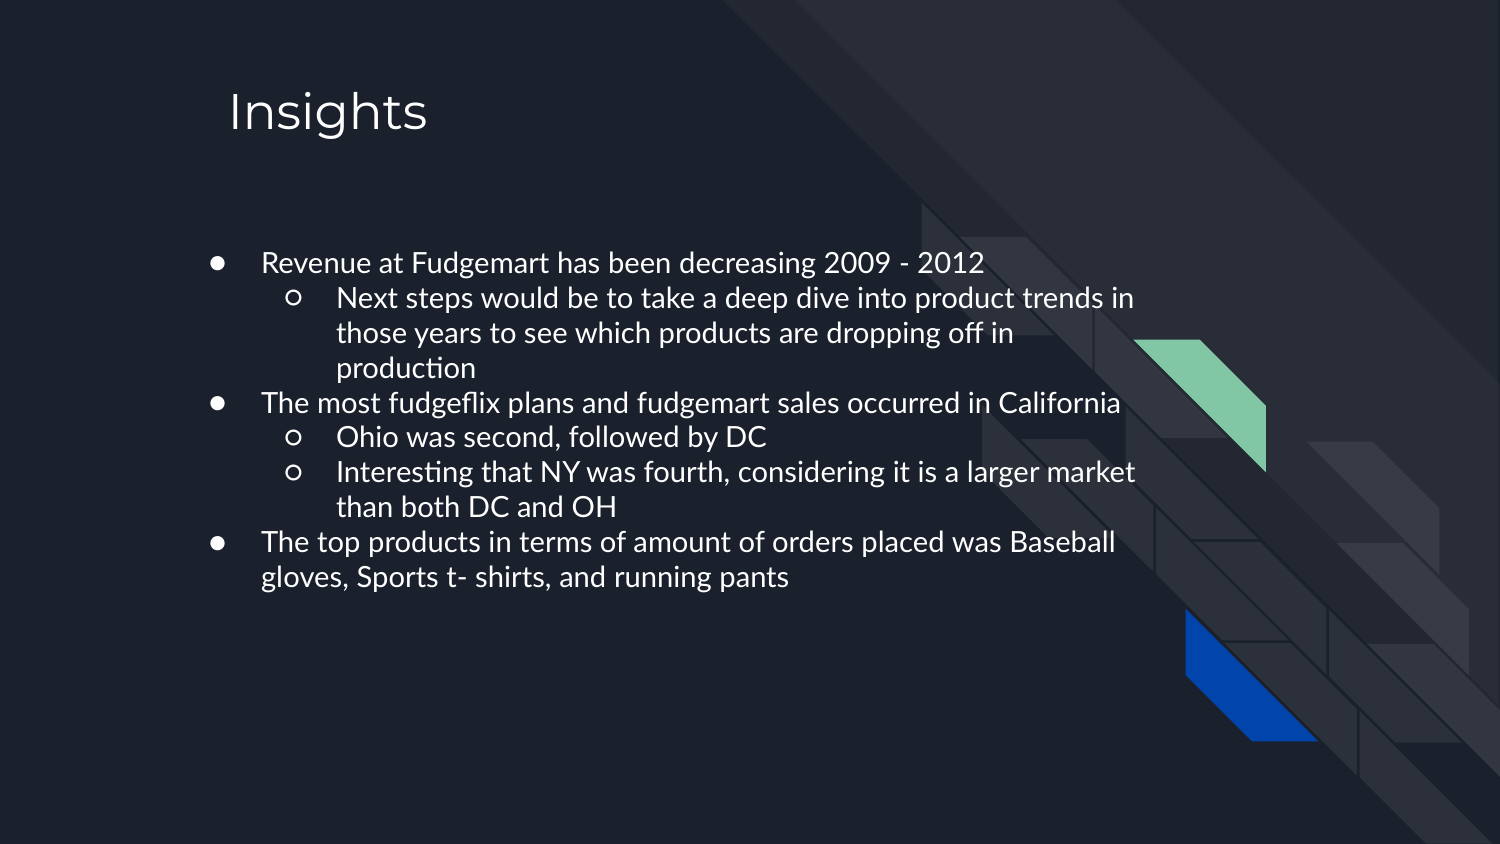

# Insights
Revenue at Fudgemart has been decreasing 2009 - 2012
Next steps would be to take a deep dive into product trends in those years to see which products are dropping off in production
The most fudgeflix plans and fudgemart sales occurred in California
Ohio was second, followed by DC
Interesting that NY was fourth, considering it is a larger market than both DC and OH
The top products in terms of amount of orders placed was Baseball gloves, Sports t- shirts, and running pants